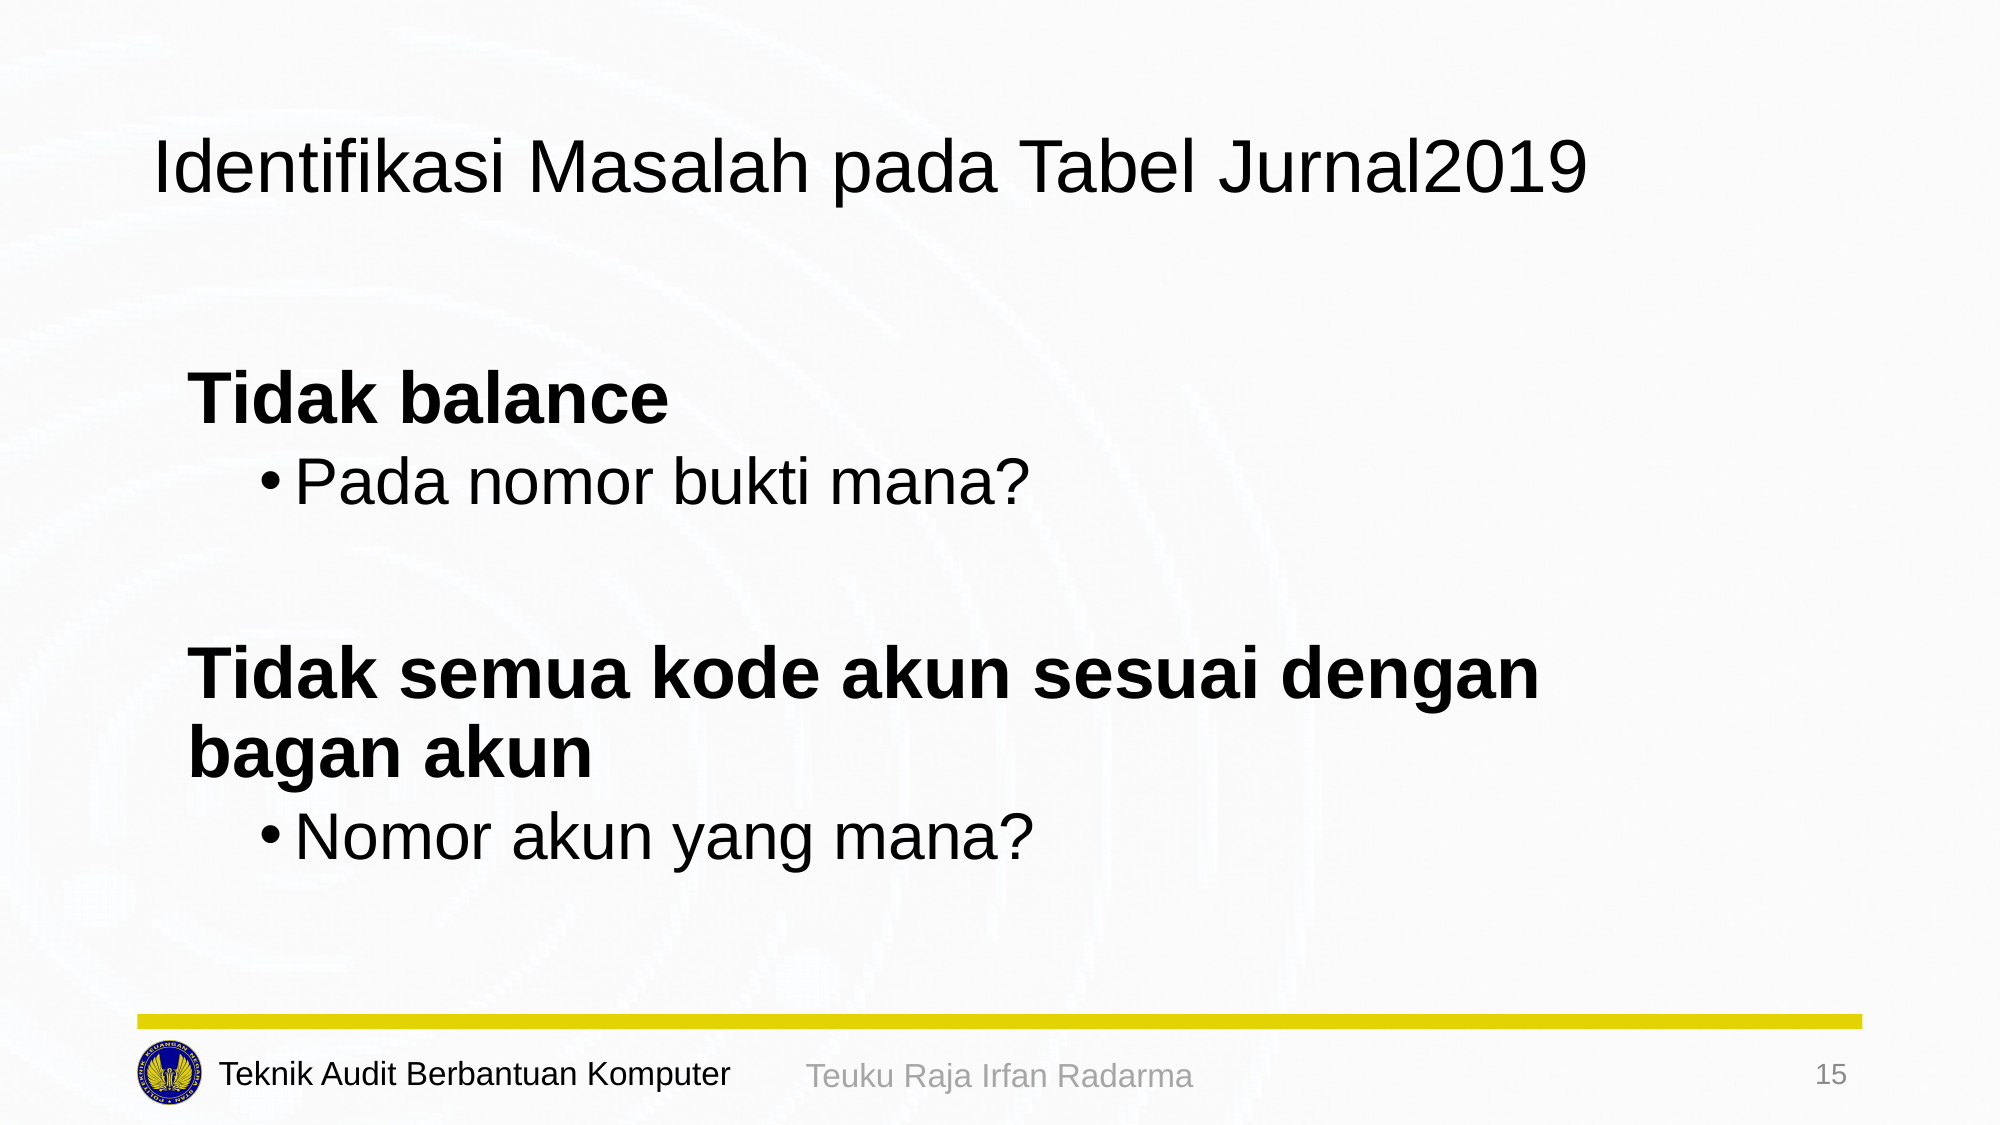

# Identifikasi Masalah pada Tabel Jurnal2019
Tidak balance
Pada nomor bukti mana?

Tidak semua kode akun sesuai dengan bagan akun
Nomor akun yang mana?
15